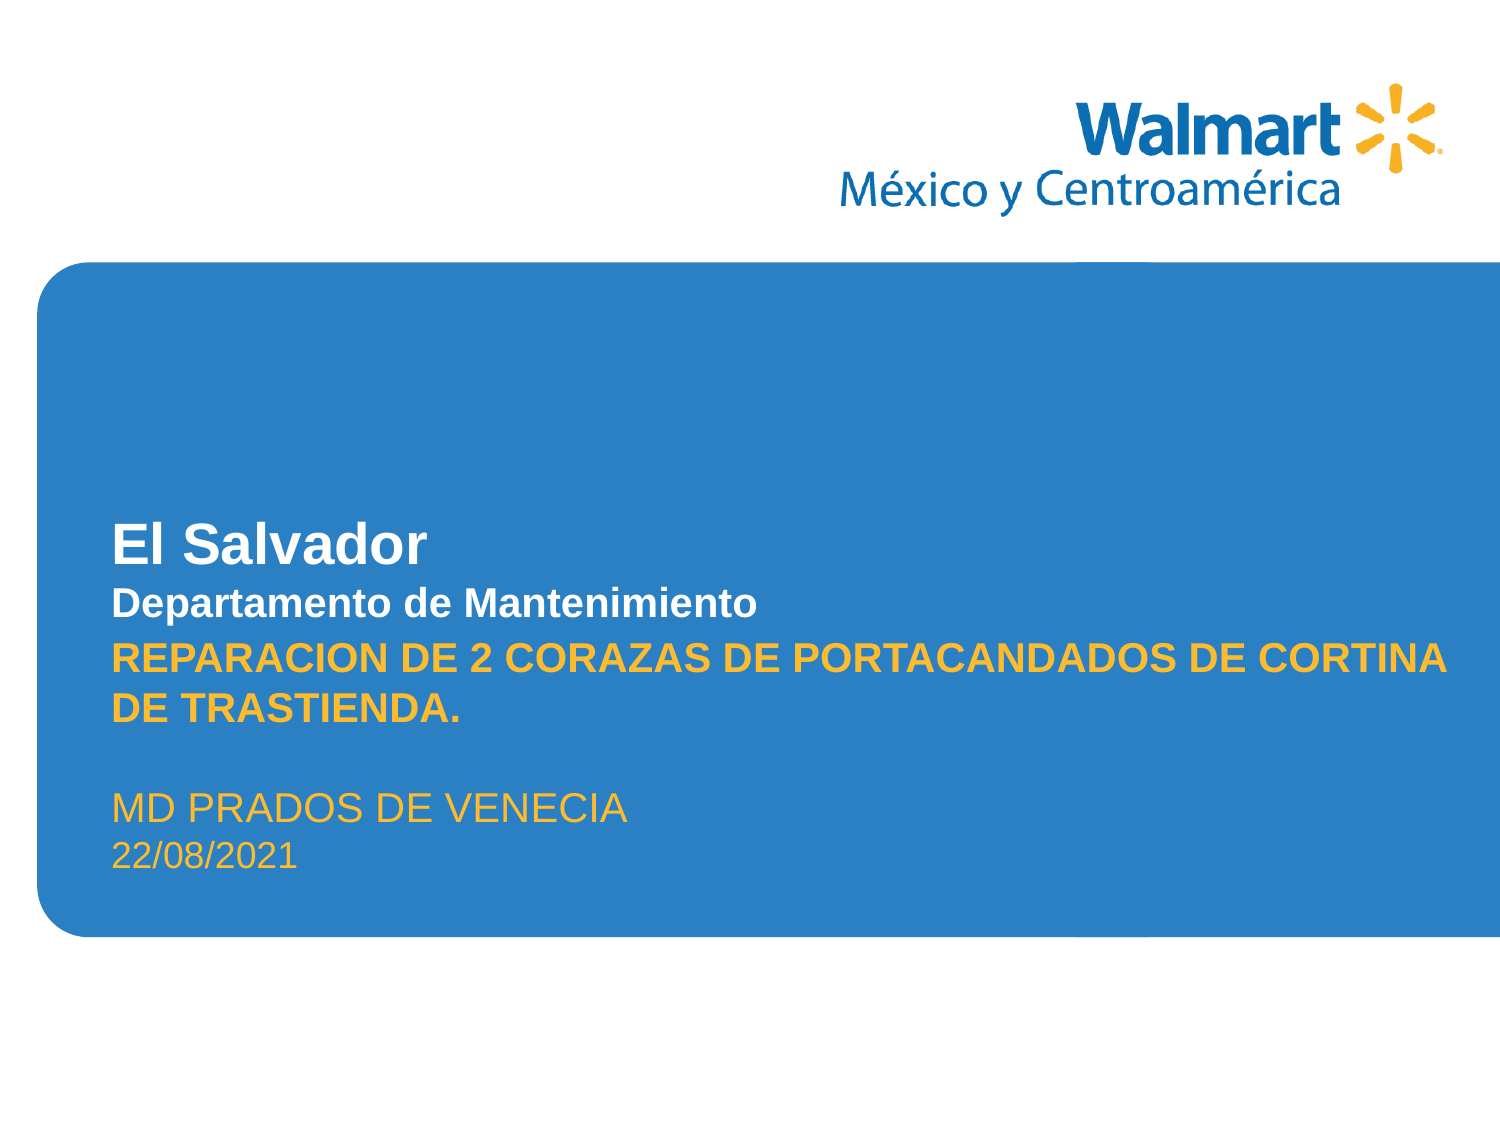

REPARACION DE 2 CORAZAS DE PORTACANDADOS DE CORTINA DE TRASTIENDA.

MD PRADOS DE VENECIA
22/08/2021

# El Salvador Departamento de Mantenimiento